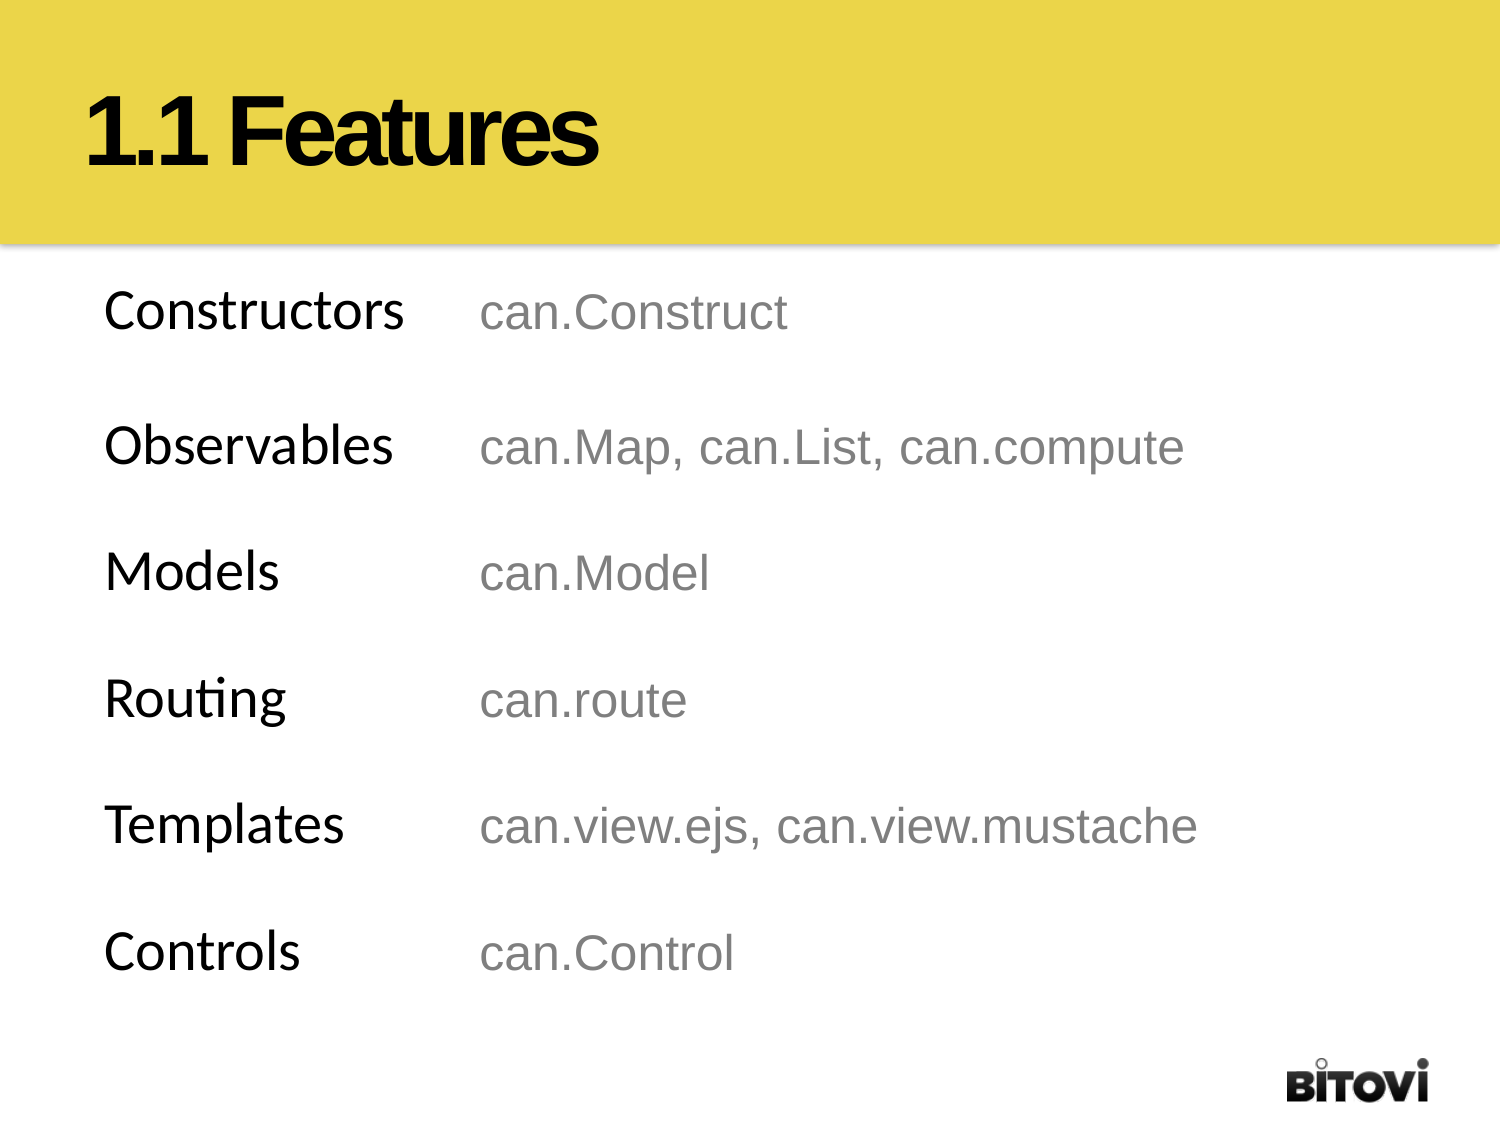

1.1 Features
Constructors	can.Construct

Observables		can.Map, can.List, can.compute

Models			can.Model

Routing			can.route

Templates		can.view.ejs, can.view.mustache

Controls			can.Control